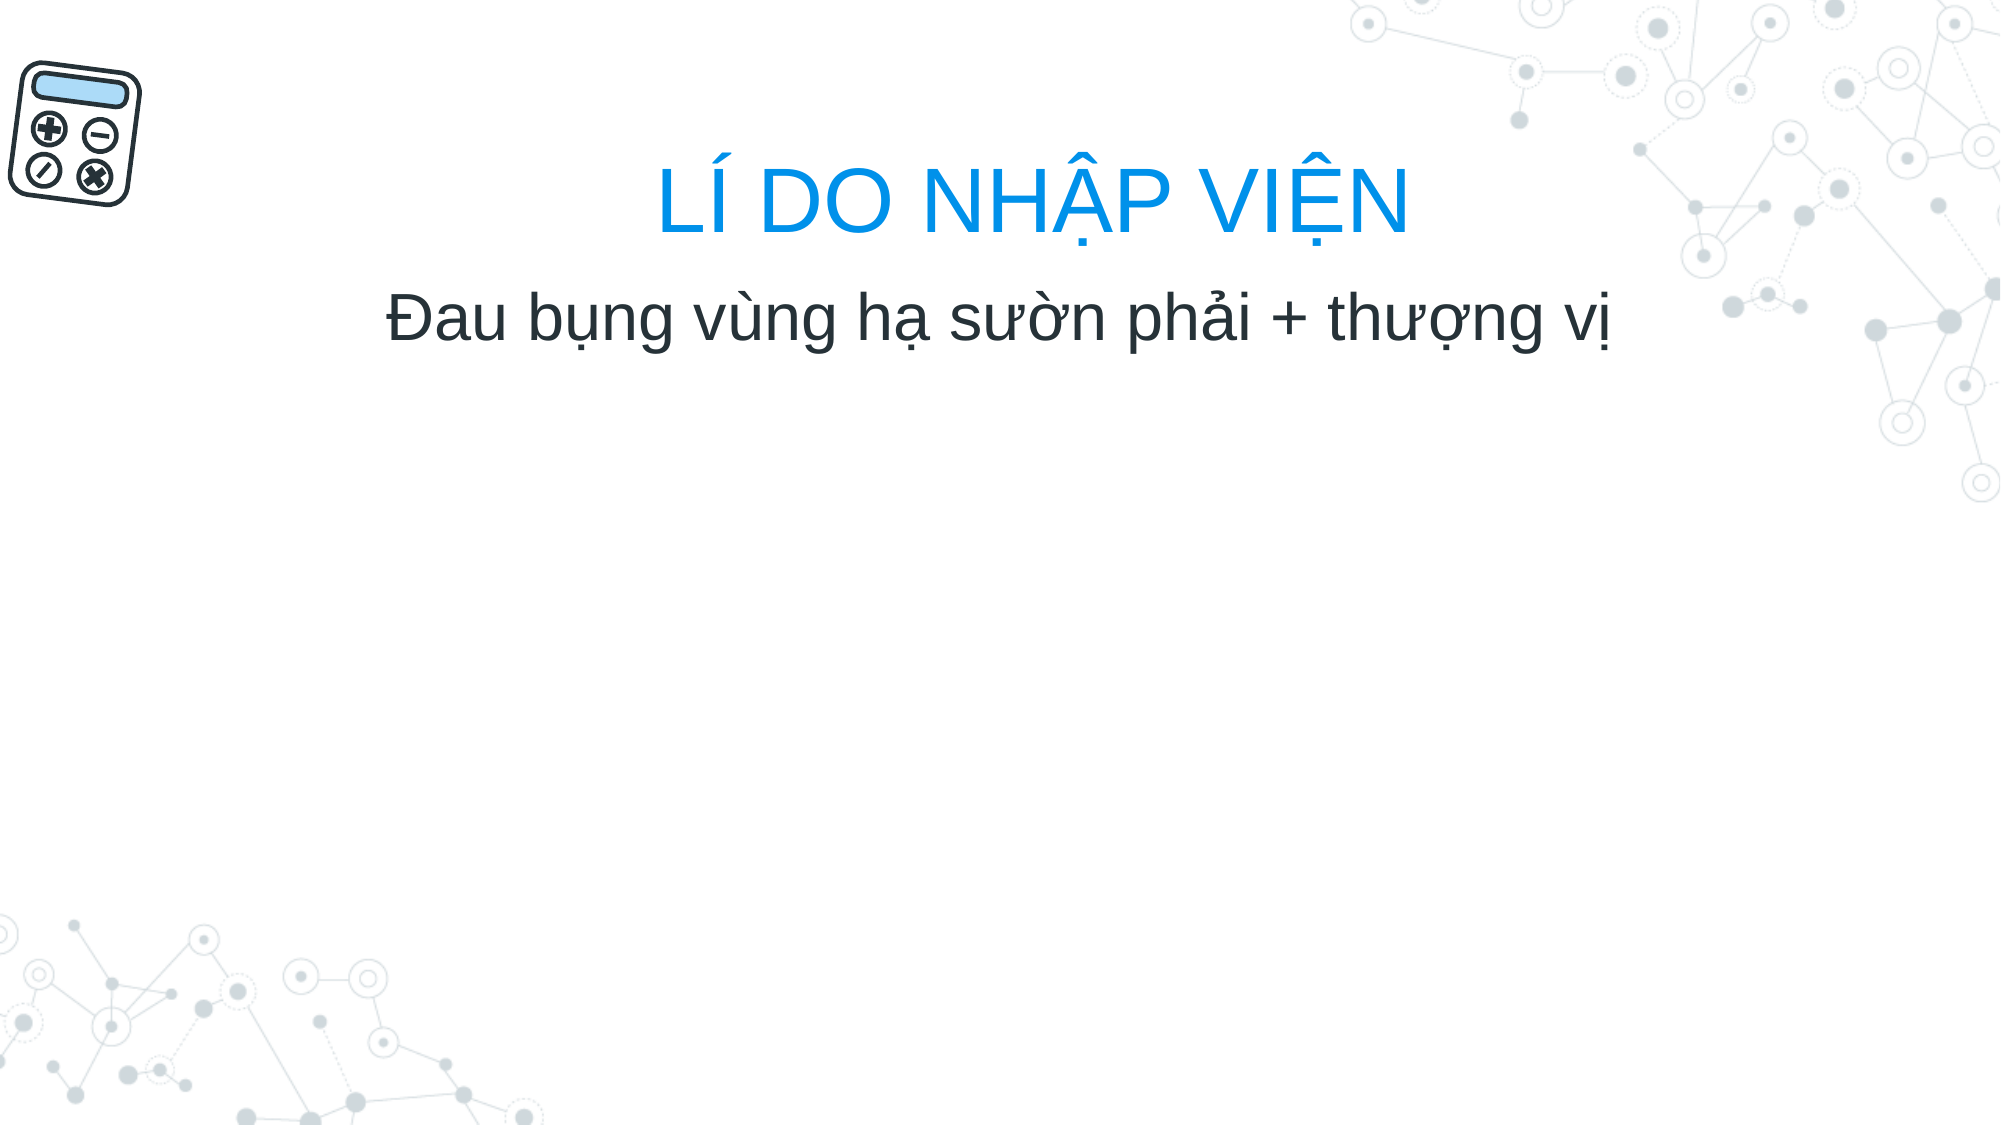

# LÍ DO NHẬP VIỆN
Đau bụng vùng hạ sườn phải + thượng vị